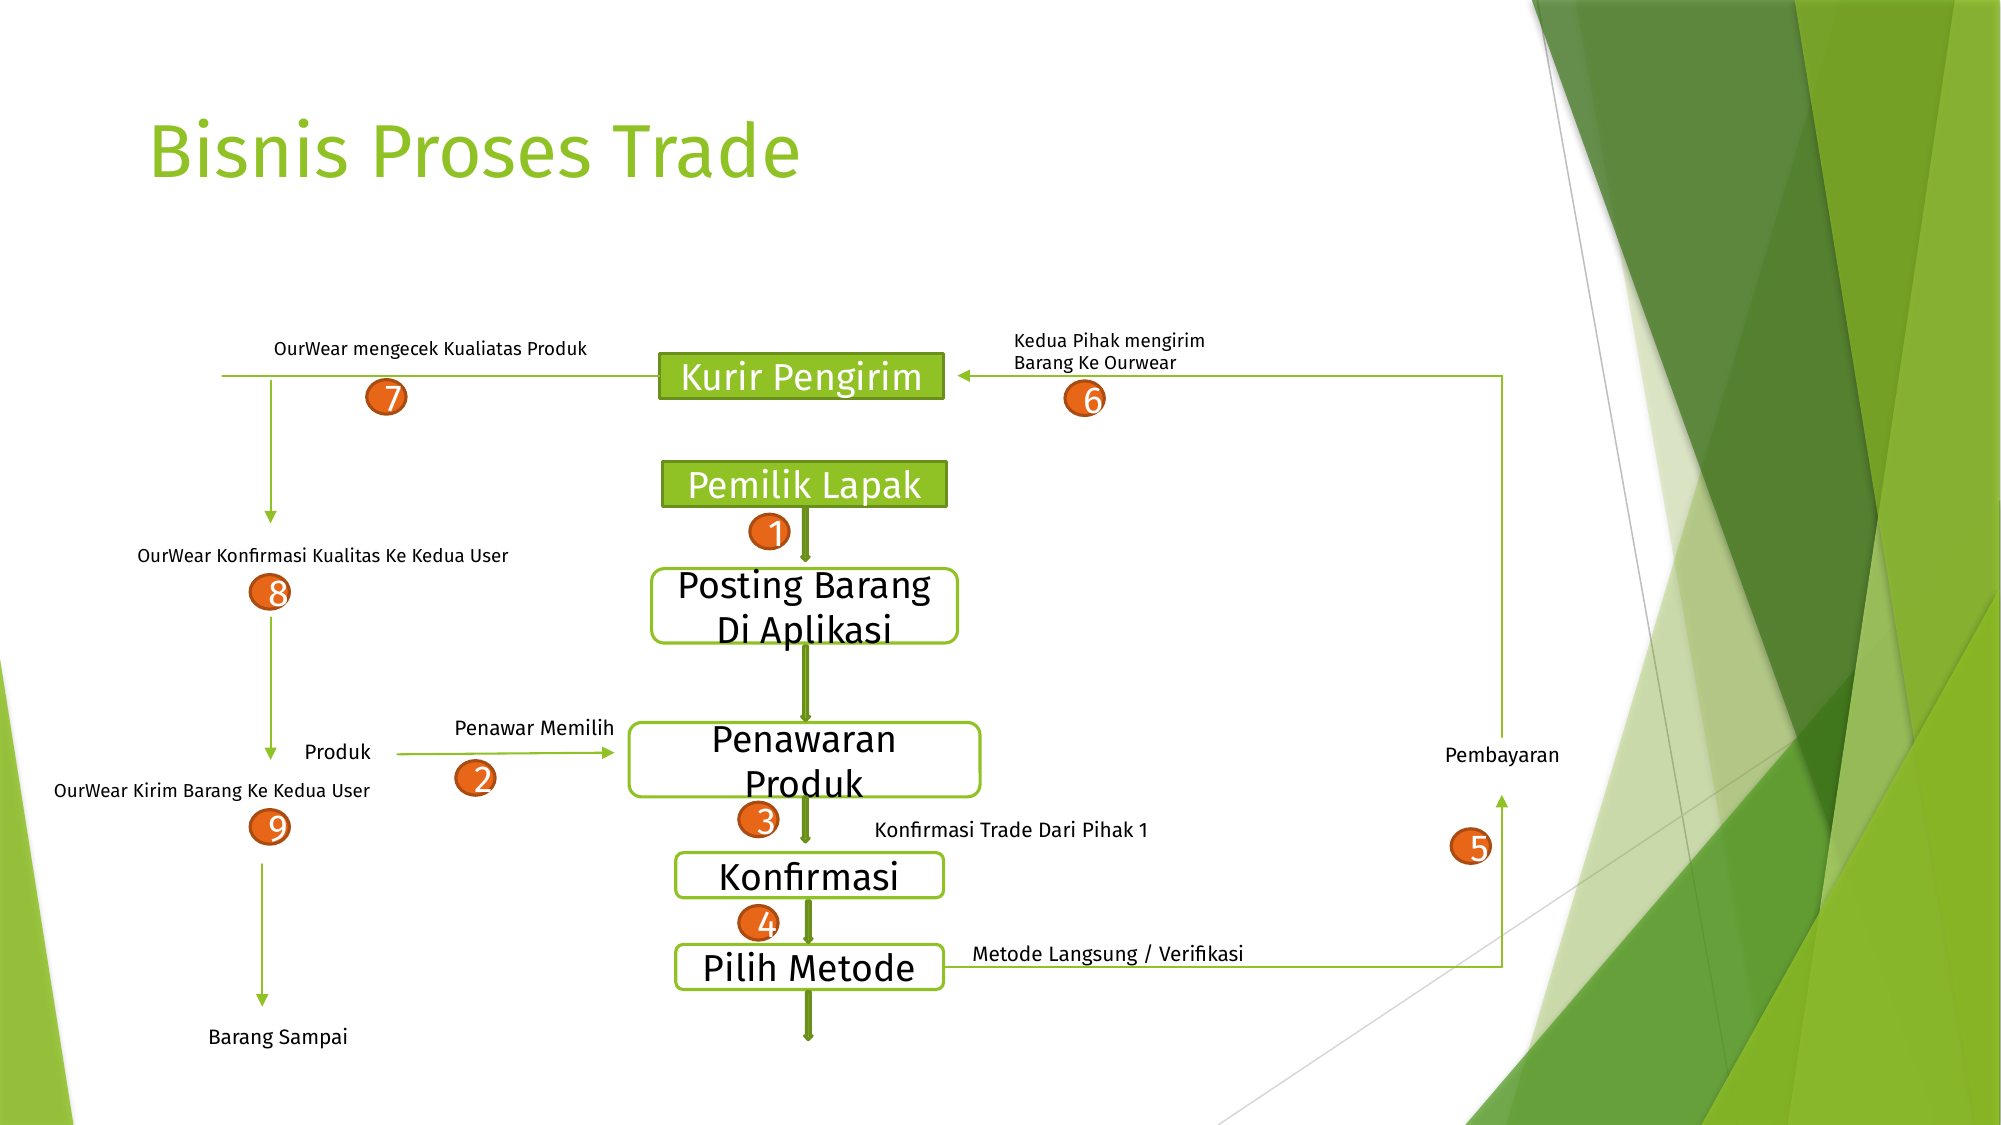

# Bisnis Proses Trade
Kedua Pihak mengirim Barang Ke Ourwear
OurWear mengecek Kualiatas Produk
Kurir Pengirim
7
6
Pemilik Lapak

1
OurWear Konfirmasi Kualitas Ke Kedua User
Posting Barang Di Aplikasi
8

	Penawar Memilih Produk
Penawaran Produk
Pembayaran
2
OurWear Kirim Barang Ke Kedua User

3
Konfirmasi Trade Dari Pihak 1
9
5
Konfirmasi

4
Metode Langsung / Verifikasi
Pilih Metode

Barang Sampai